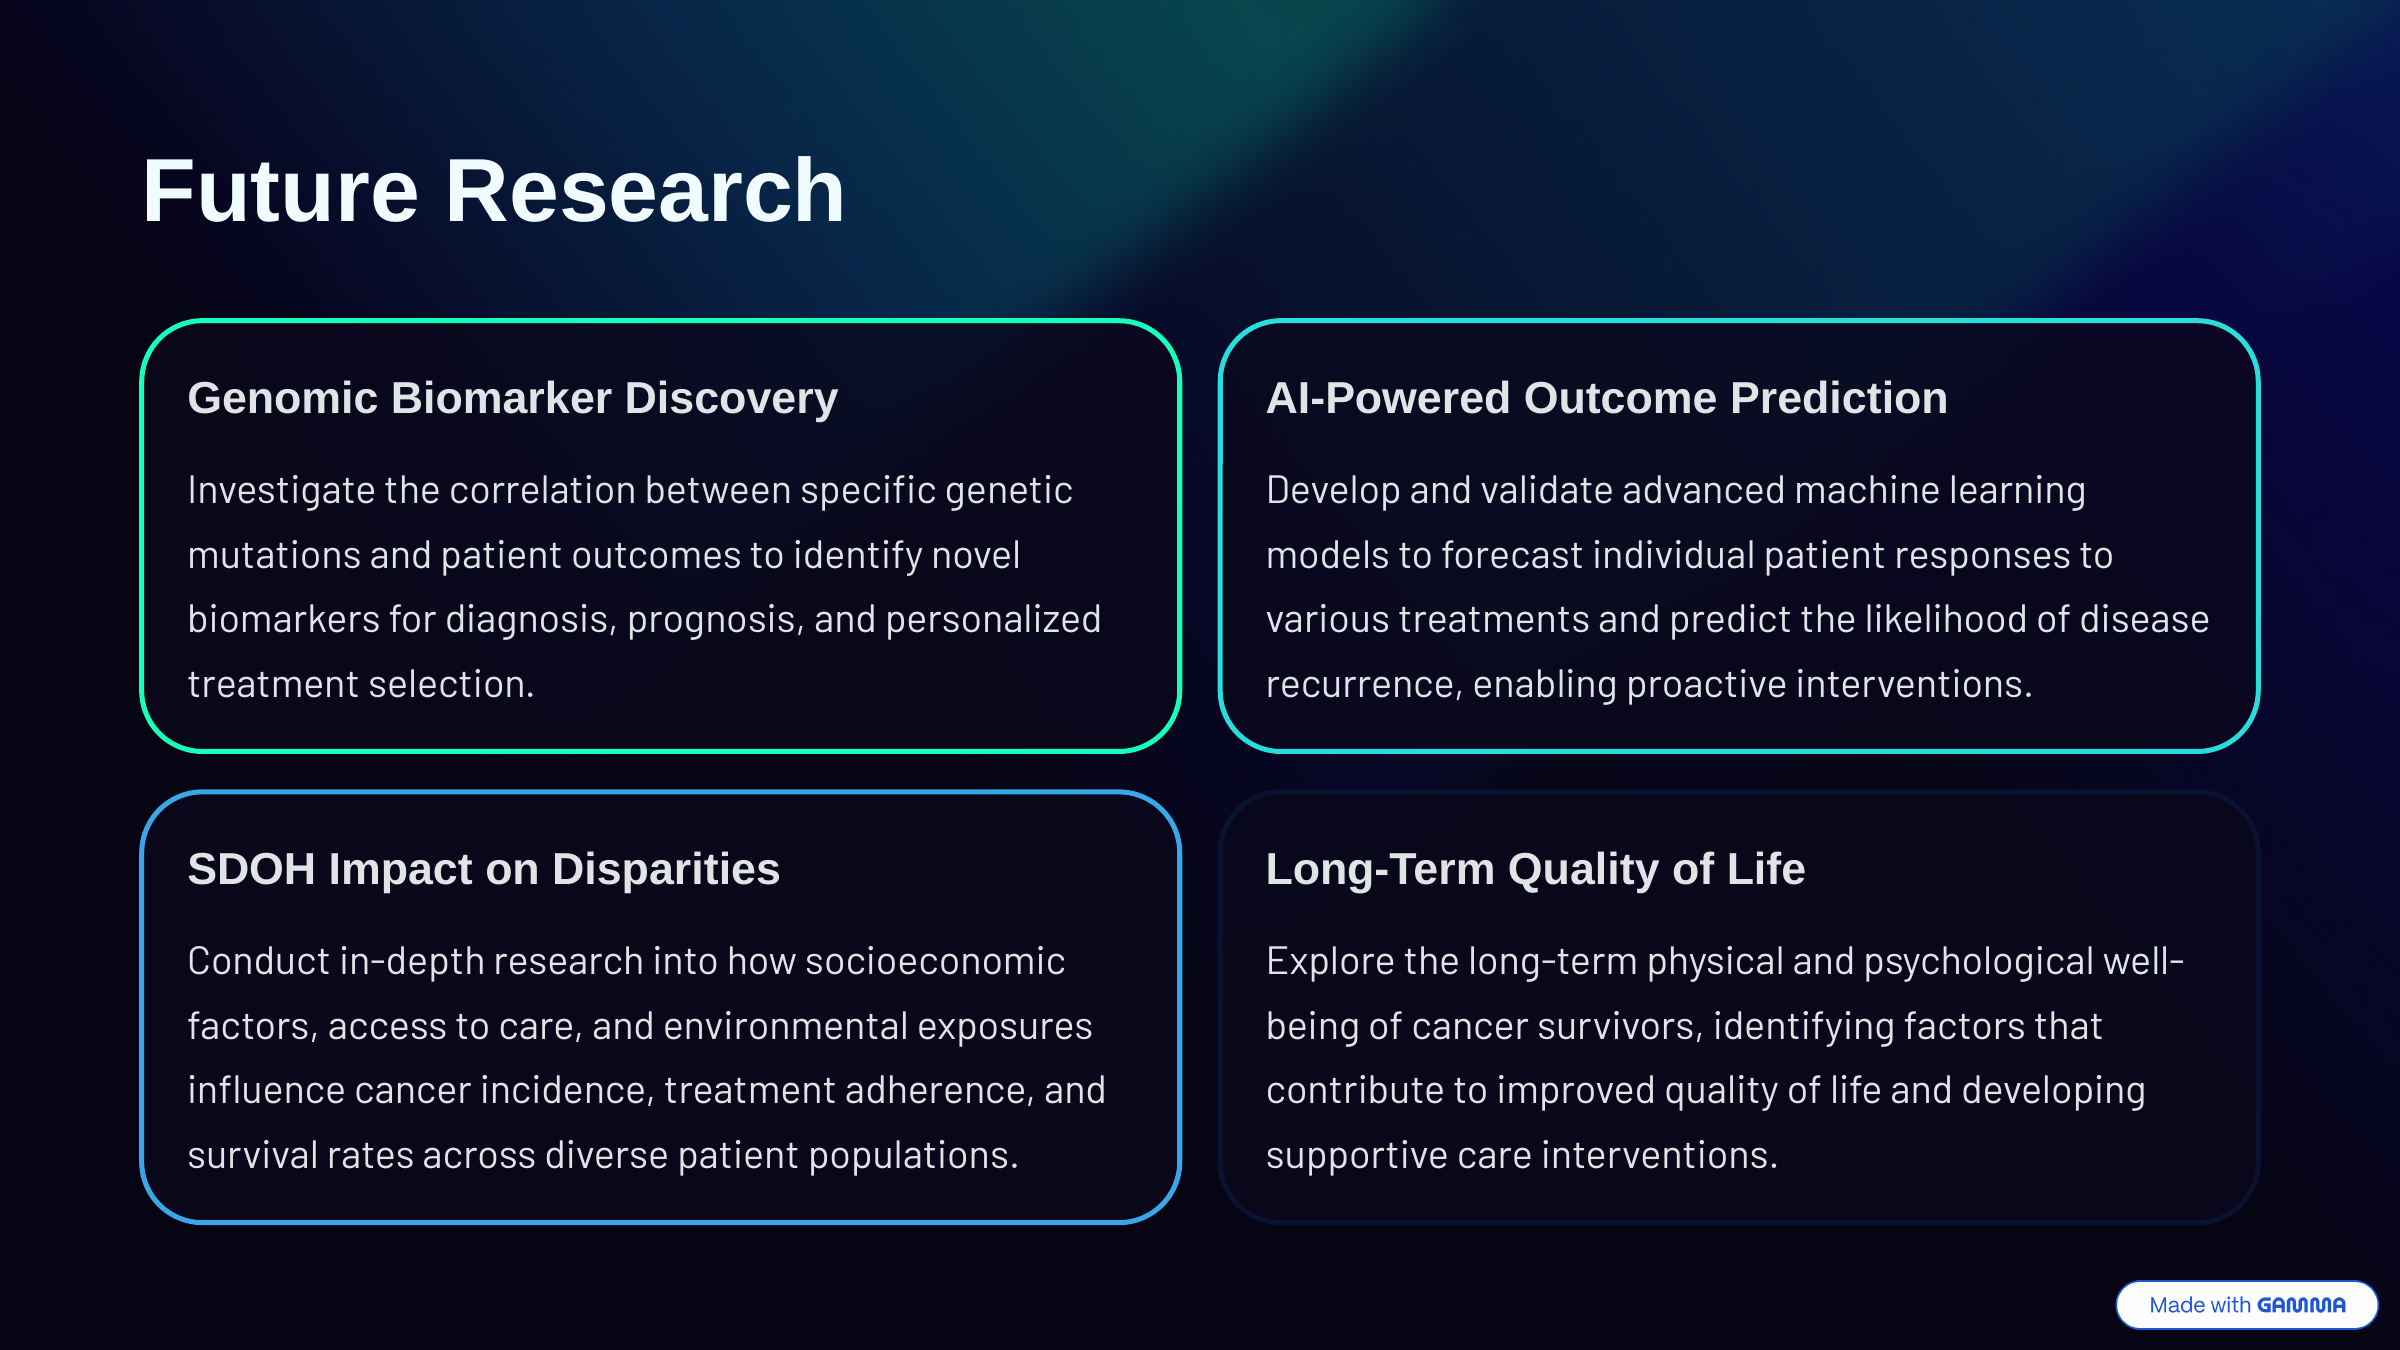

Future Research

Genomic Biomarker Discovery
AI-Powered Outcome Prediction
Investigate the correlation between specific genetic mutations and patient outcomes to identify novel biomarkers for diagnosis, prognosis, and personalized treatment selection.
Develop and validate advanced machine learning models to forecast individual patient responses to various treatments and predict the likelihood of disease recurrence, enabling proactive interventions.

SDOH Impact on Disparities
Long-Term Quality of Life
Conduct in-depth research into how socioeconomic factors, access to care, and environmental exposures influence cancer incidence, treatment adherence, and survival rates across diverse patient populations.
Explore the long-term physical and psychological well-being of cancer survivors, identifying factors that contribute to improved quality of life and developing supportive care interventions.